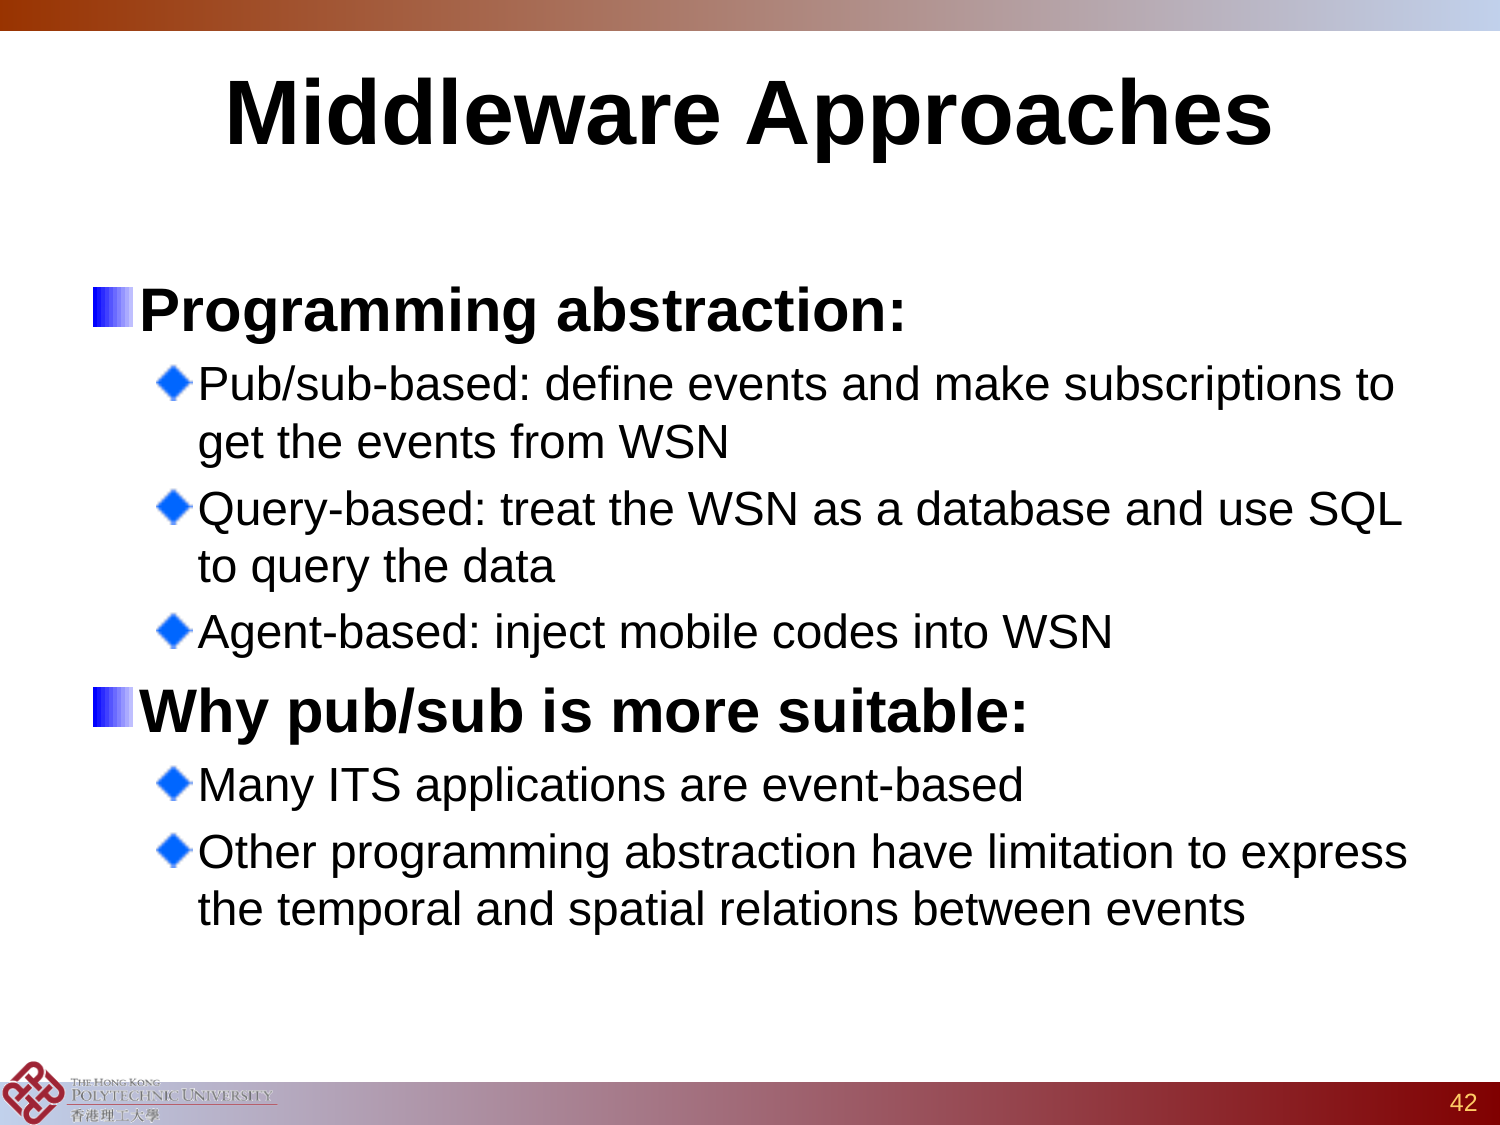

# Middleware Approaches
Programming abstraction:
Pub/sub-based: define events and make subscriptions to get the events from WSN
Query-based: treat the WSN as a database and use SQL to query the data
Agent-based: inject mobile codes into WSN
Why pub/sub is more suitable:
Many ITS applications are event-based
Other programming abstraction have limitation to express the temporal and spatial relations between events